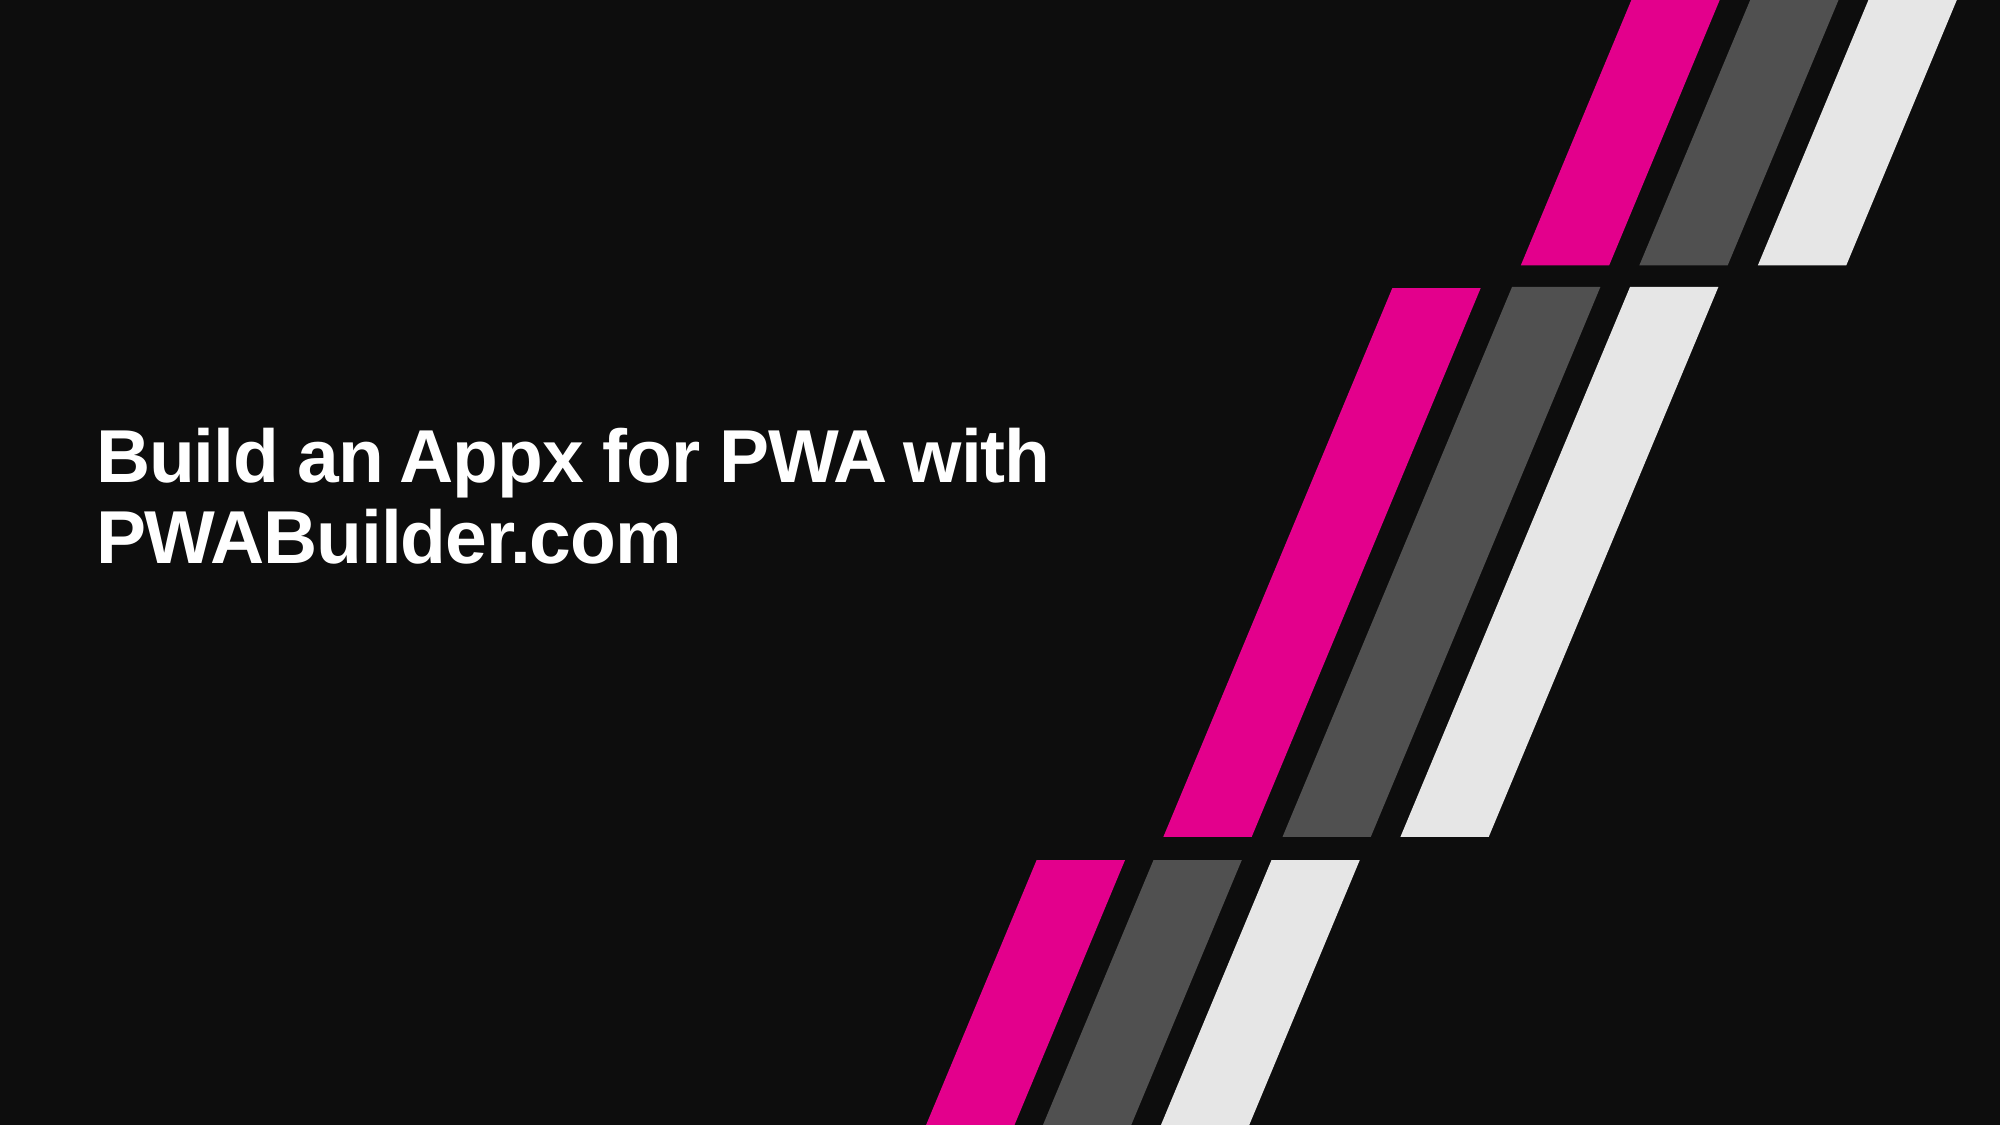

# Build an Appx for PWA with PWABuilder.com